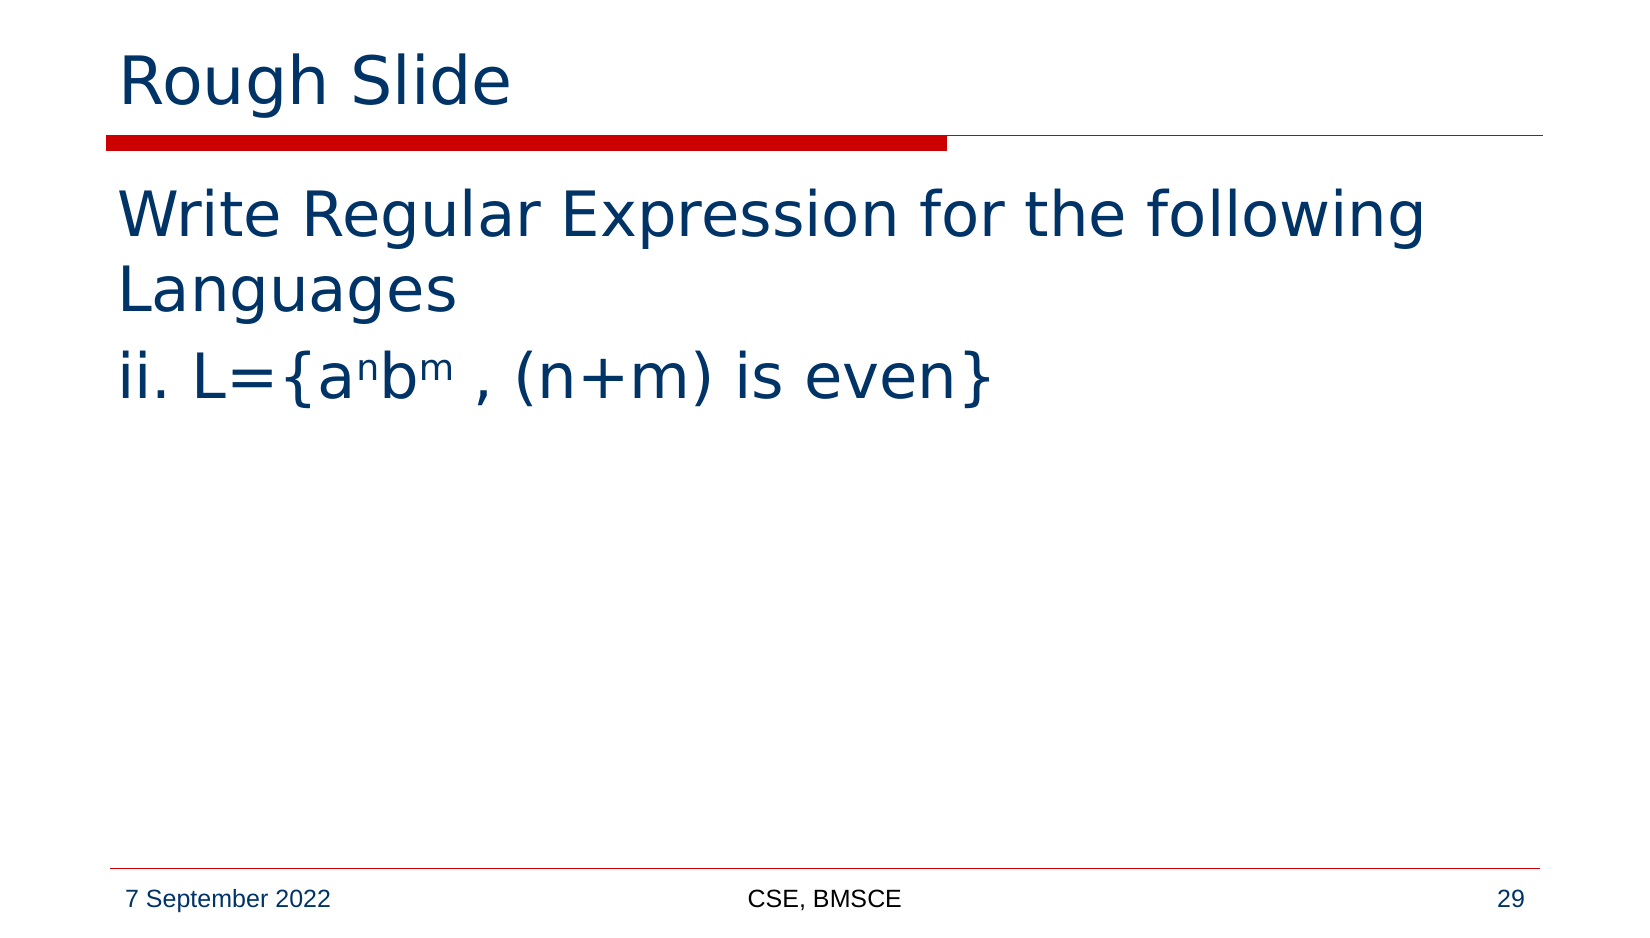

# Rough Slide
Write Regular Expression for the following Languages
ii. L={anbm , (n+m) is even}

CSE, BMSCE
29
7 September 2022